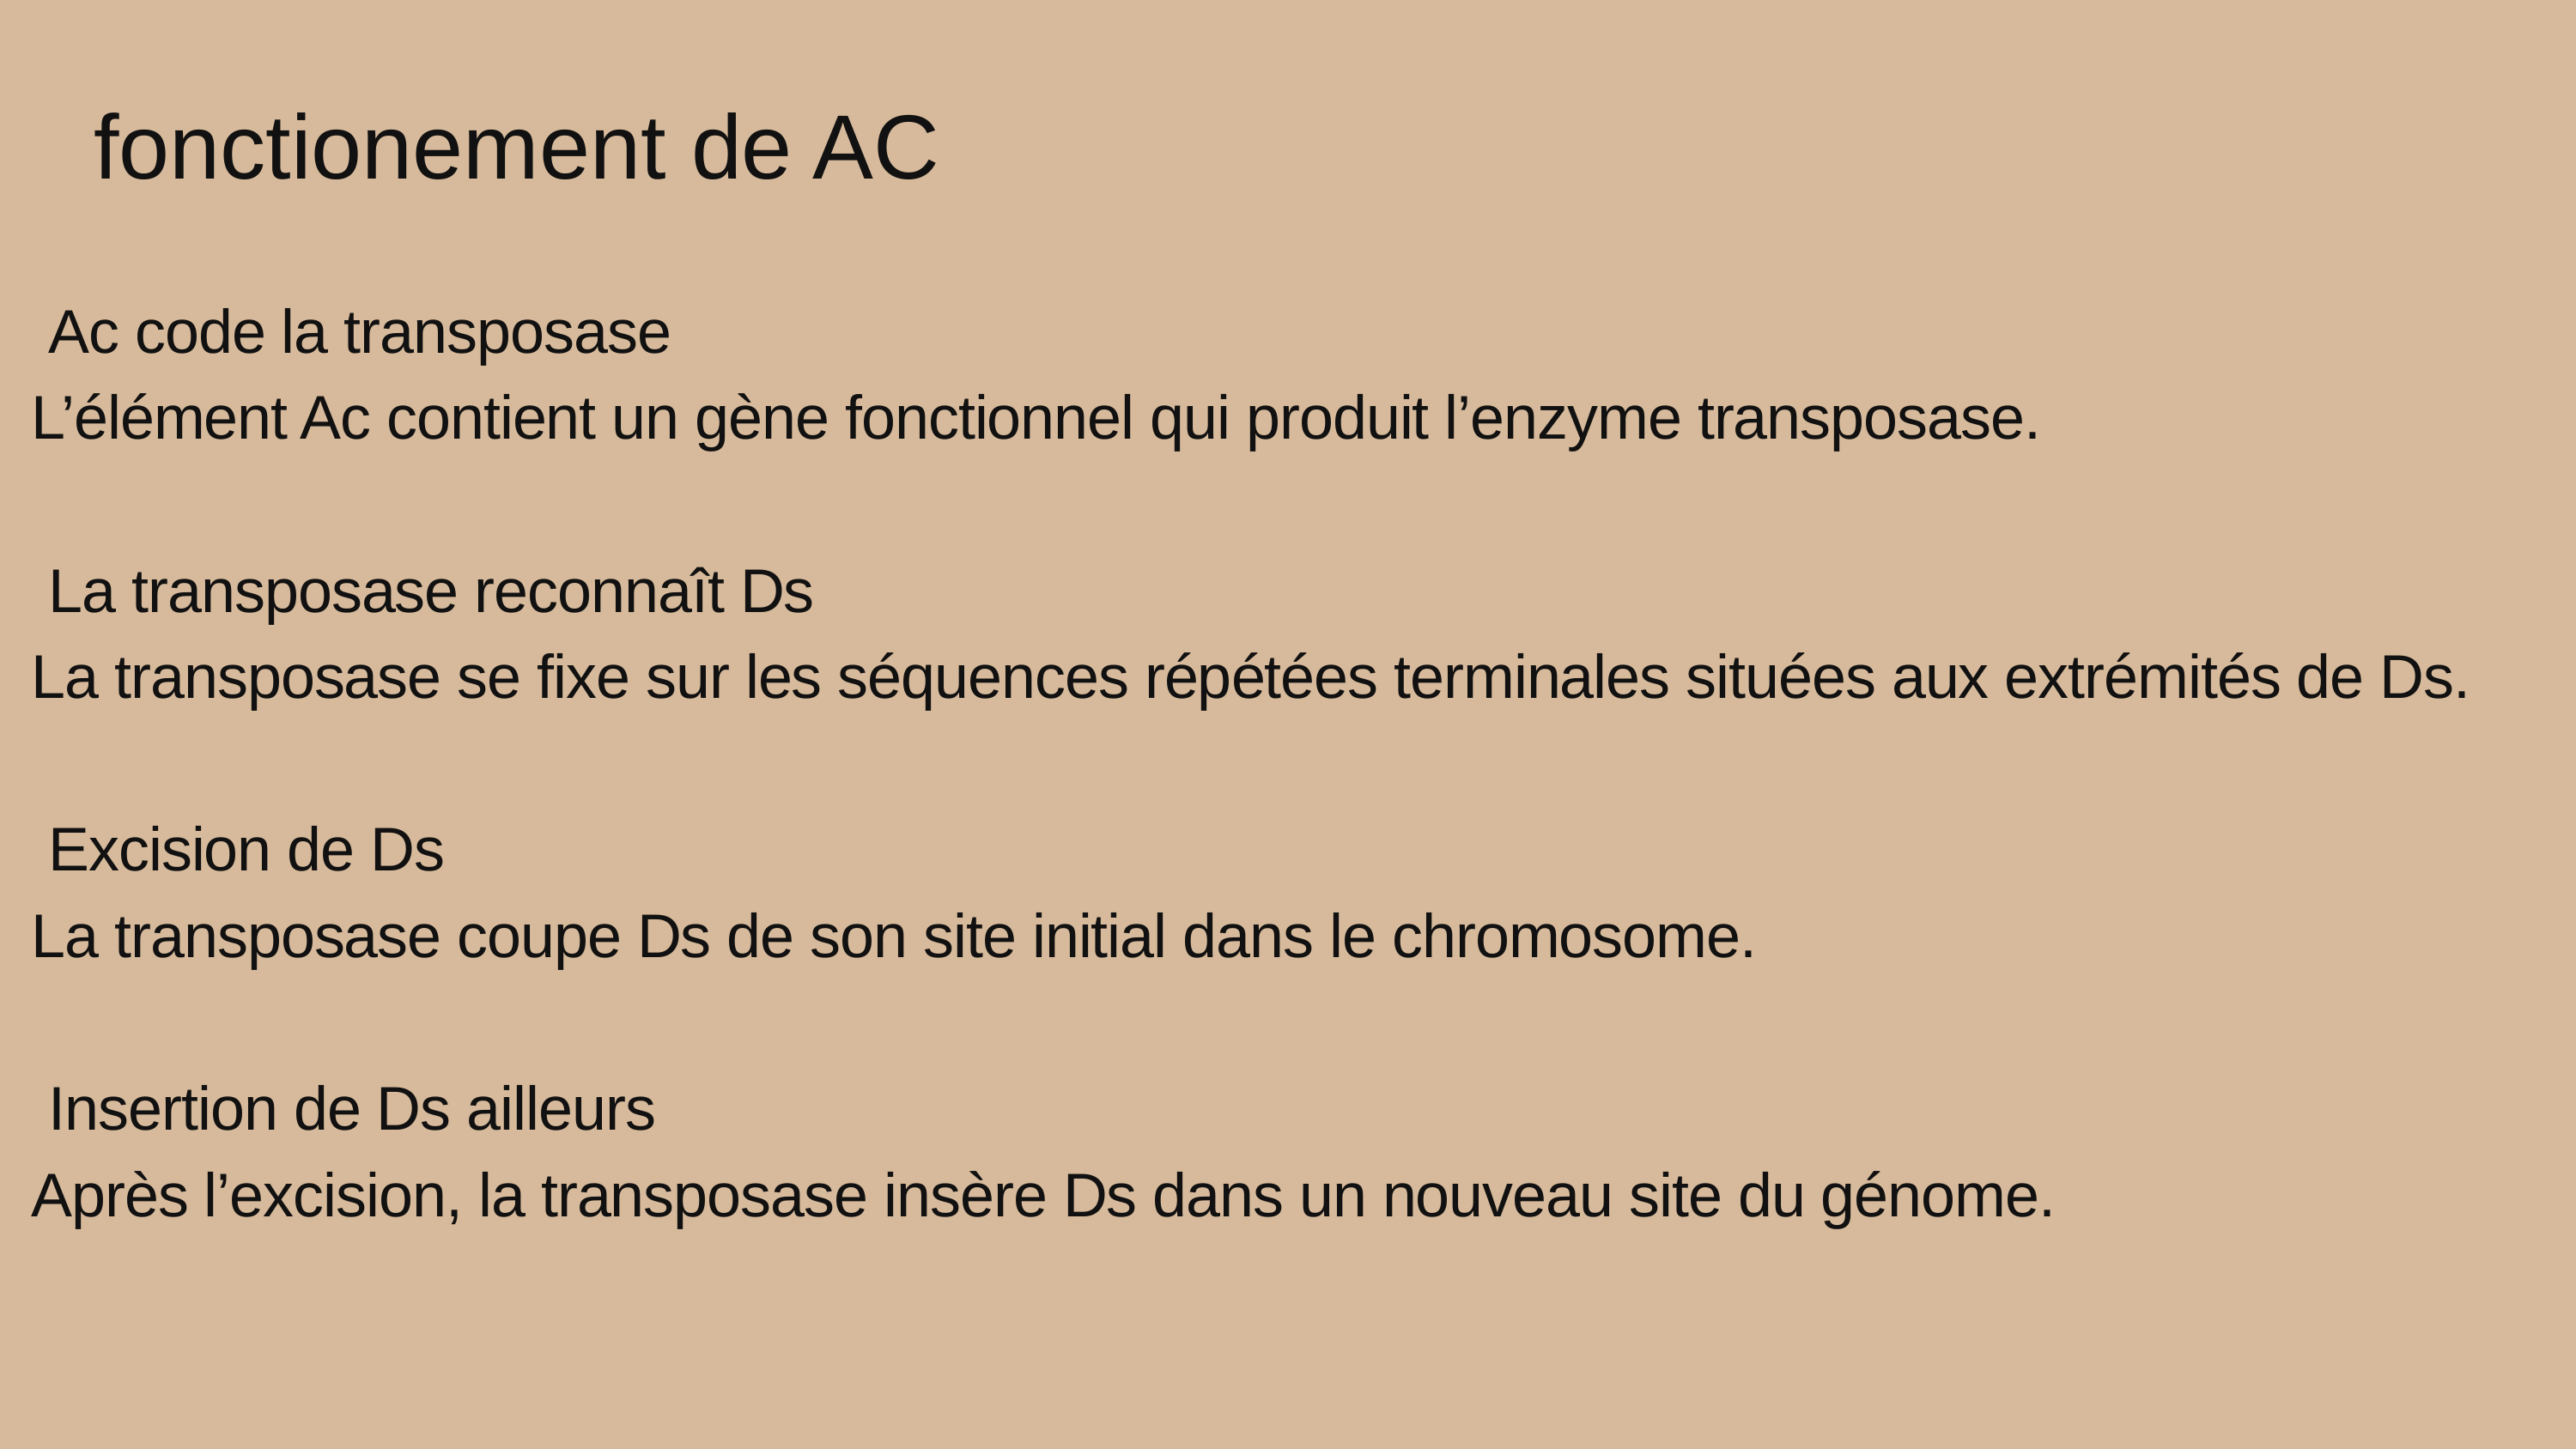

fonctionement de AC

 Ac code la transposase
L’élément Ac contient un gène fonctionnel qui produit l’enzyme transposase.

 La transposase reconnaît Ds
La transposase se fixe sur les séquences répétées terminales situées aux extrémités de Ds.

 Excision de Ds
La transposase coupe Ds de son site initial dans le chromosome.

 Insertion de Ds ailleurs
Après l’excision, la transposase insère Ds dans un nouveau site du génome.